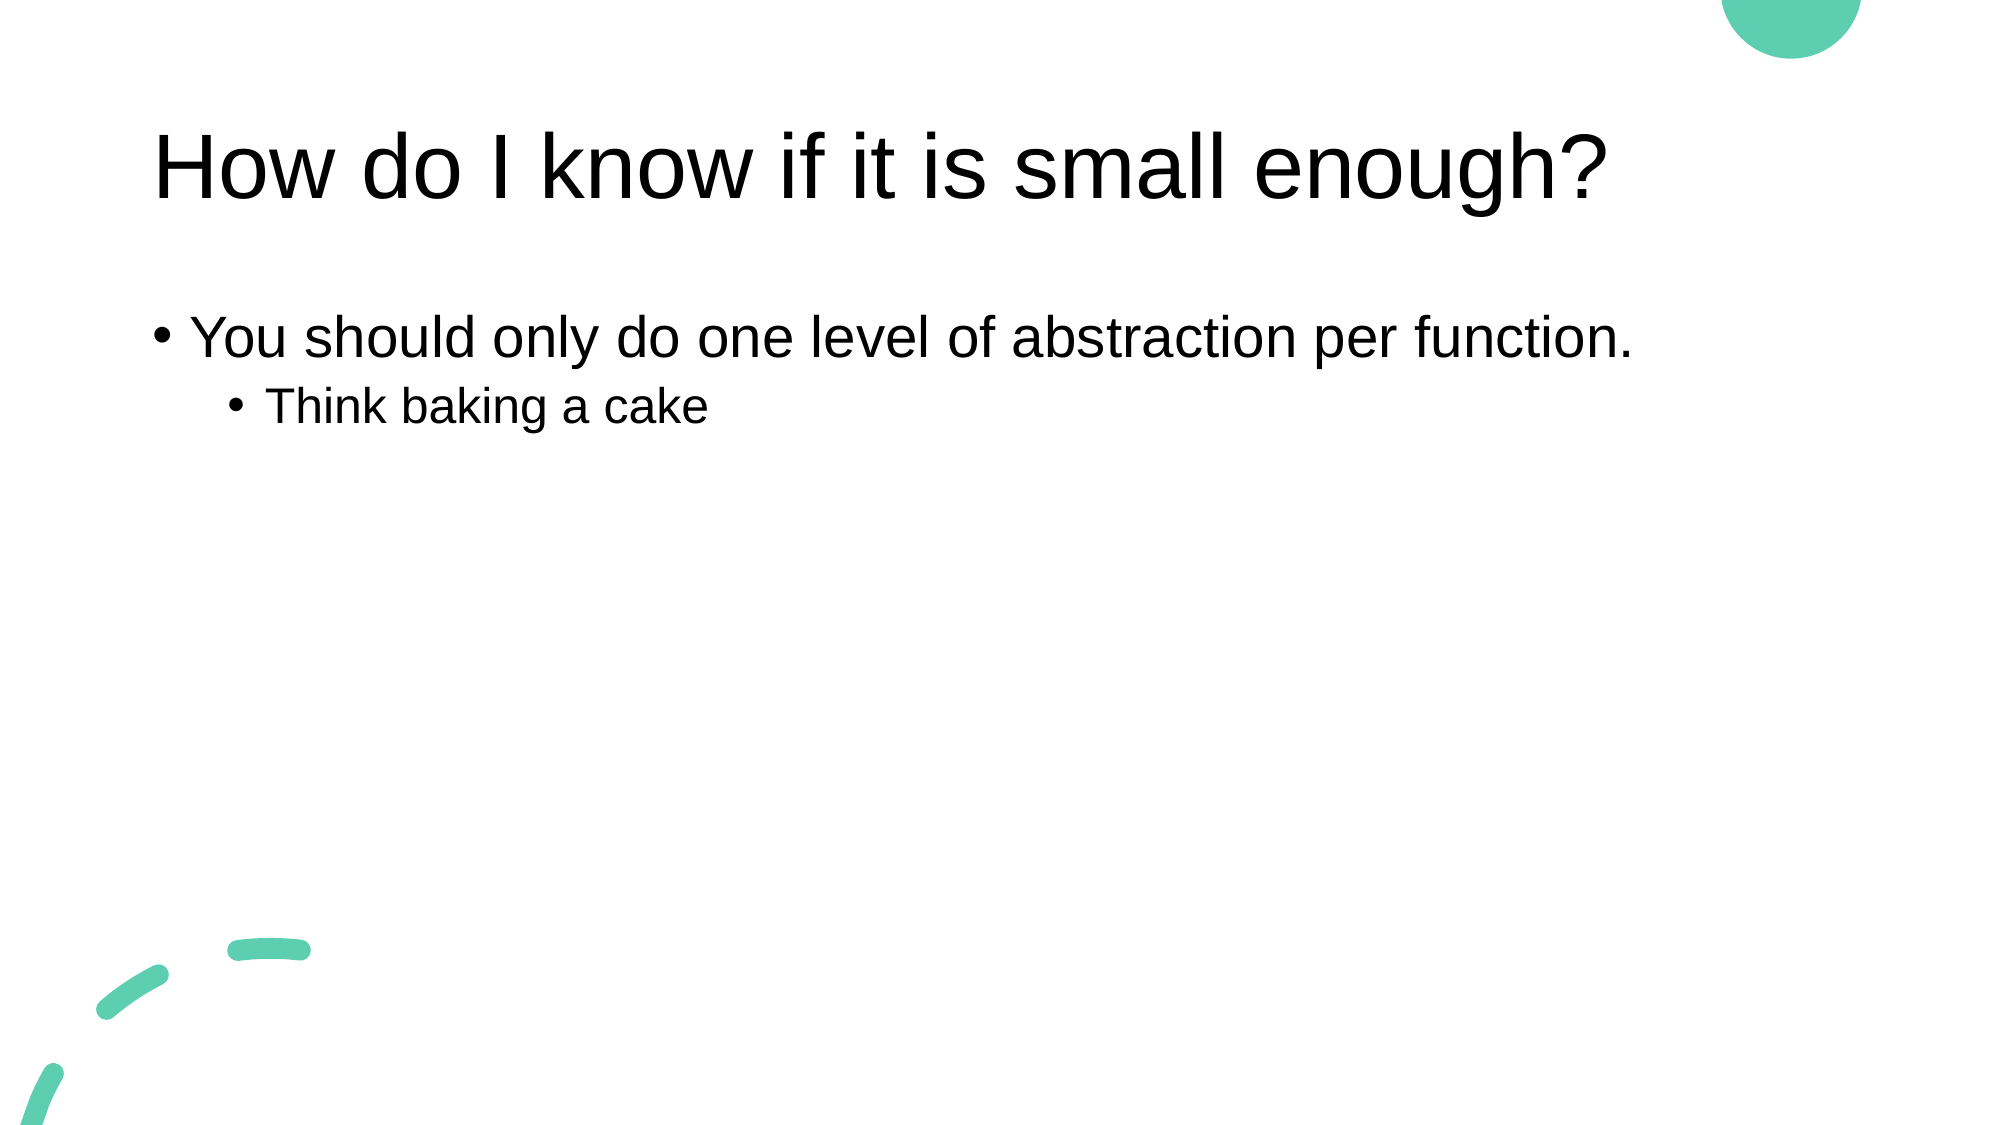

# How do I know if it is small enough?
You should only do one level of abstraction per function.
Think baking a cake